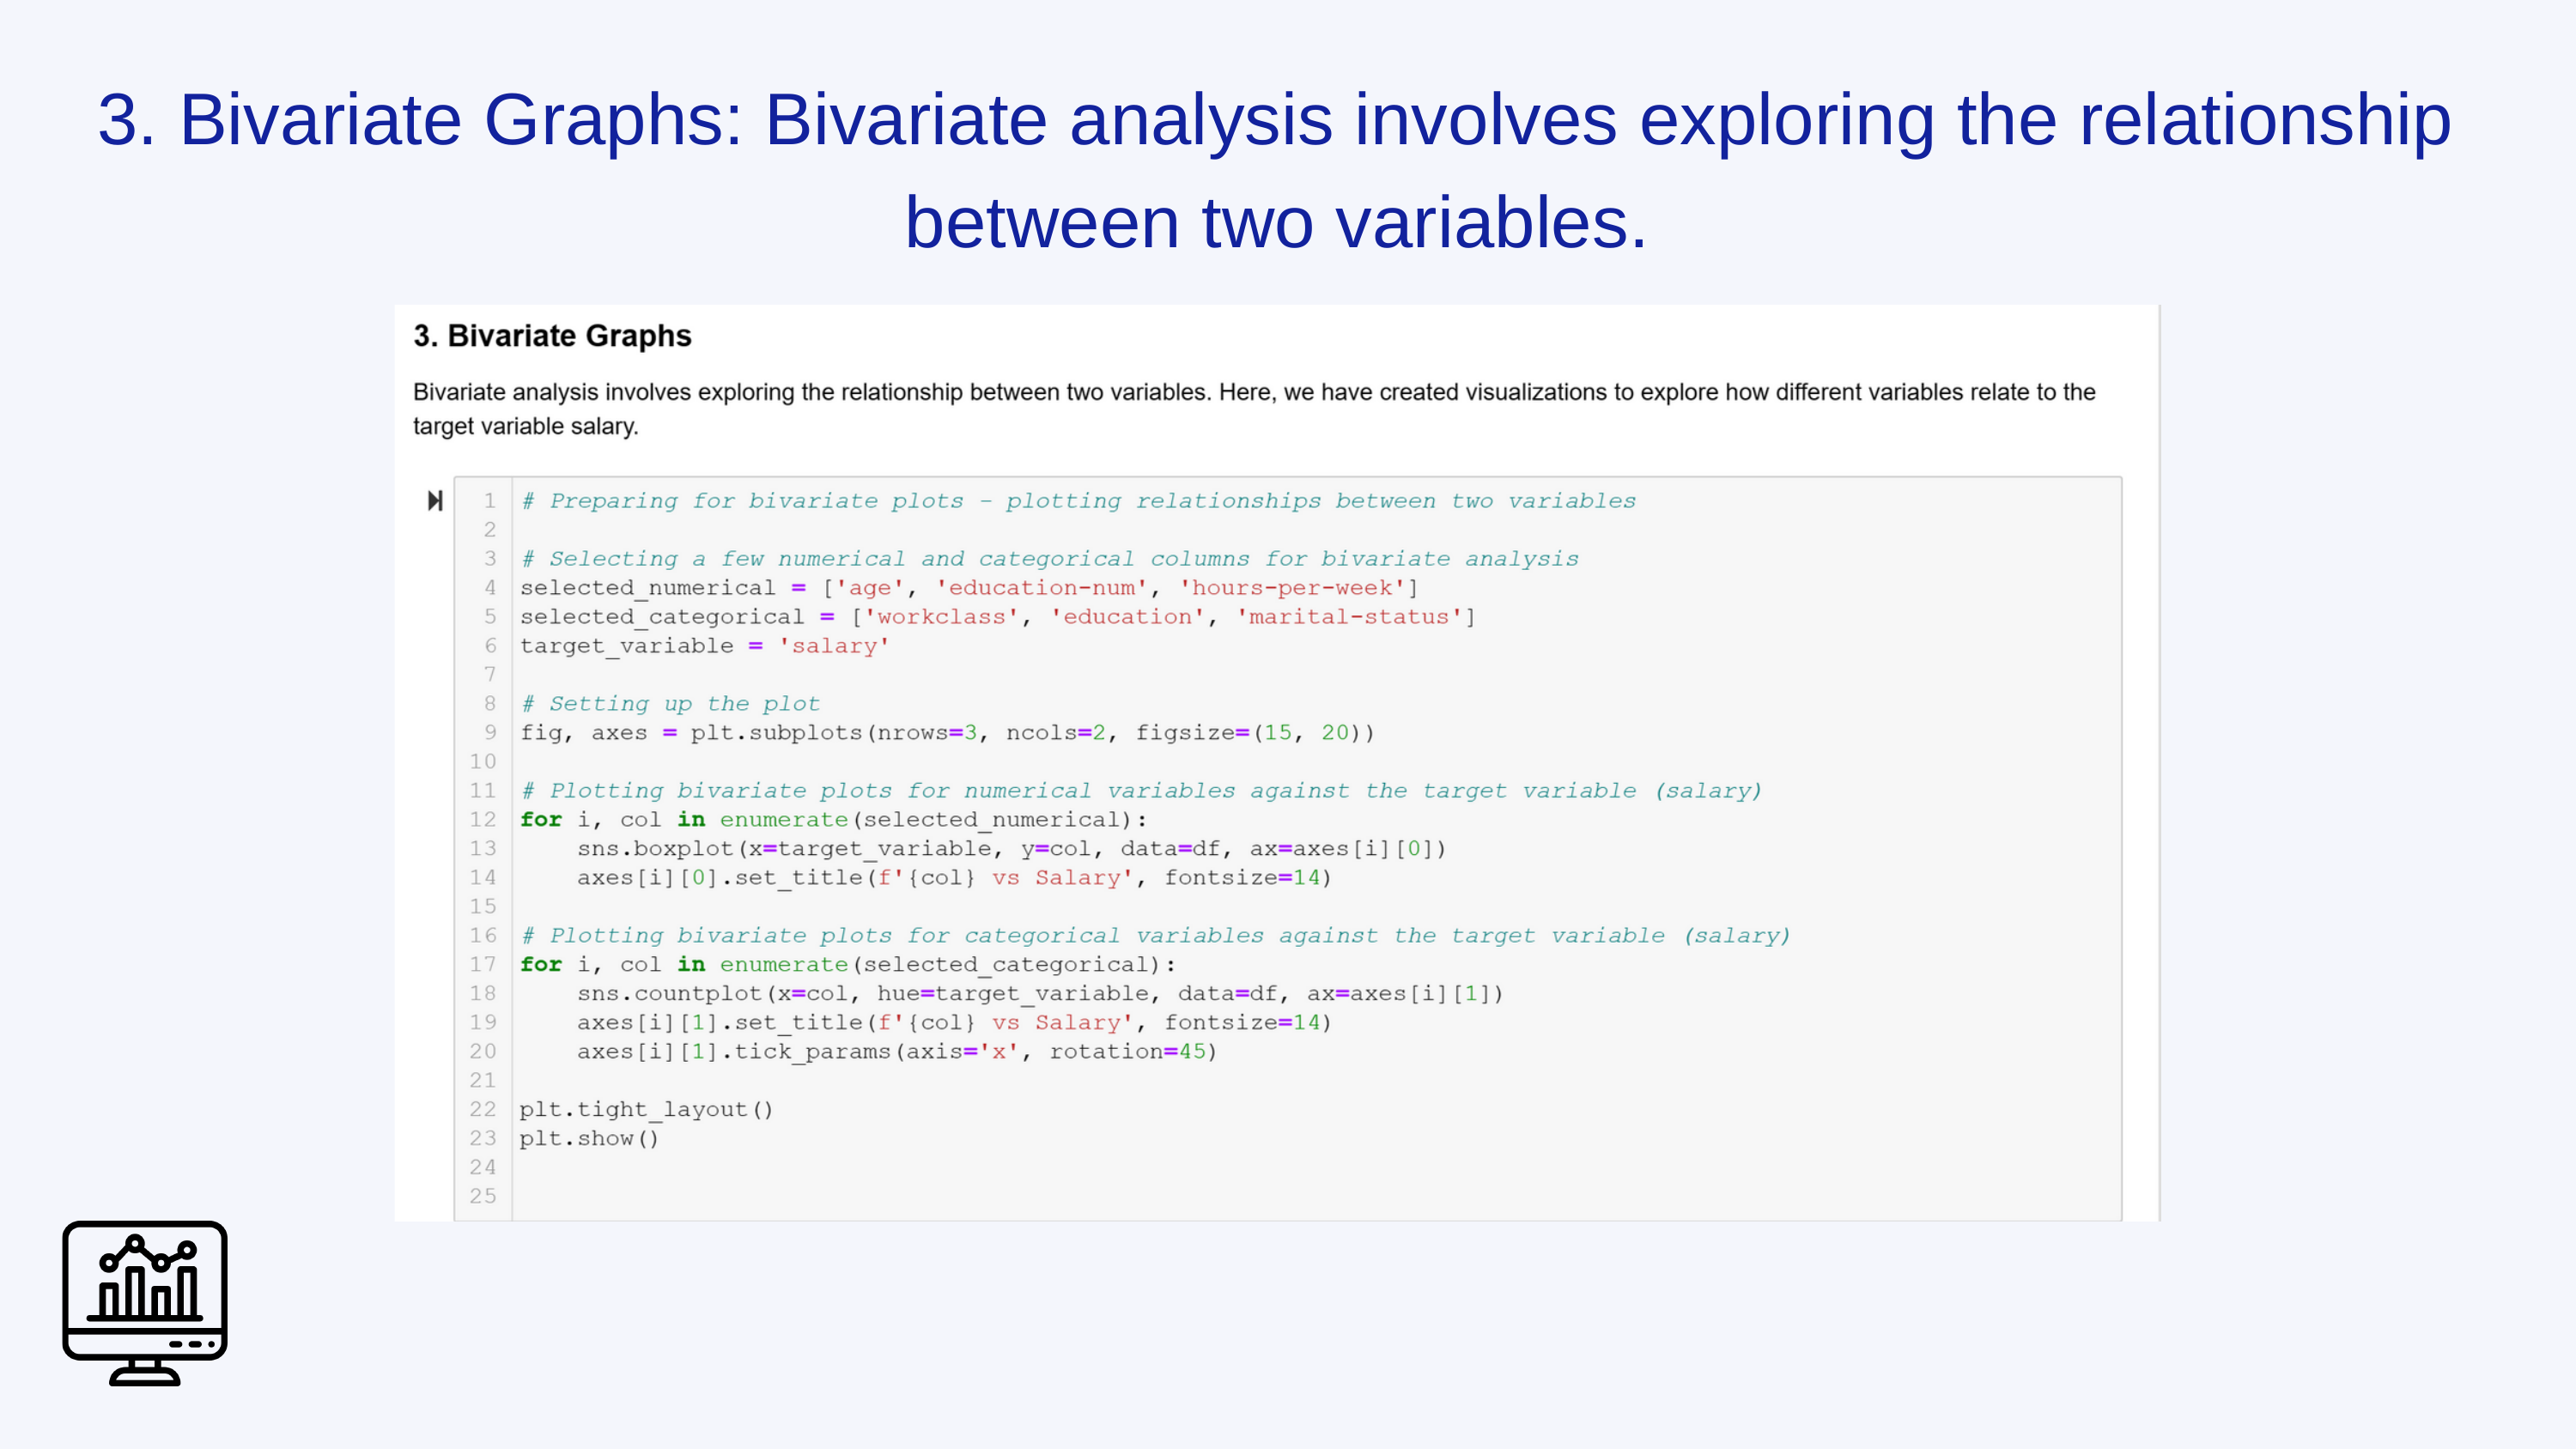

3. Bivariate Graphs: Bivariate analysis involves exploring the relationship between two variables.